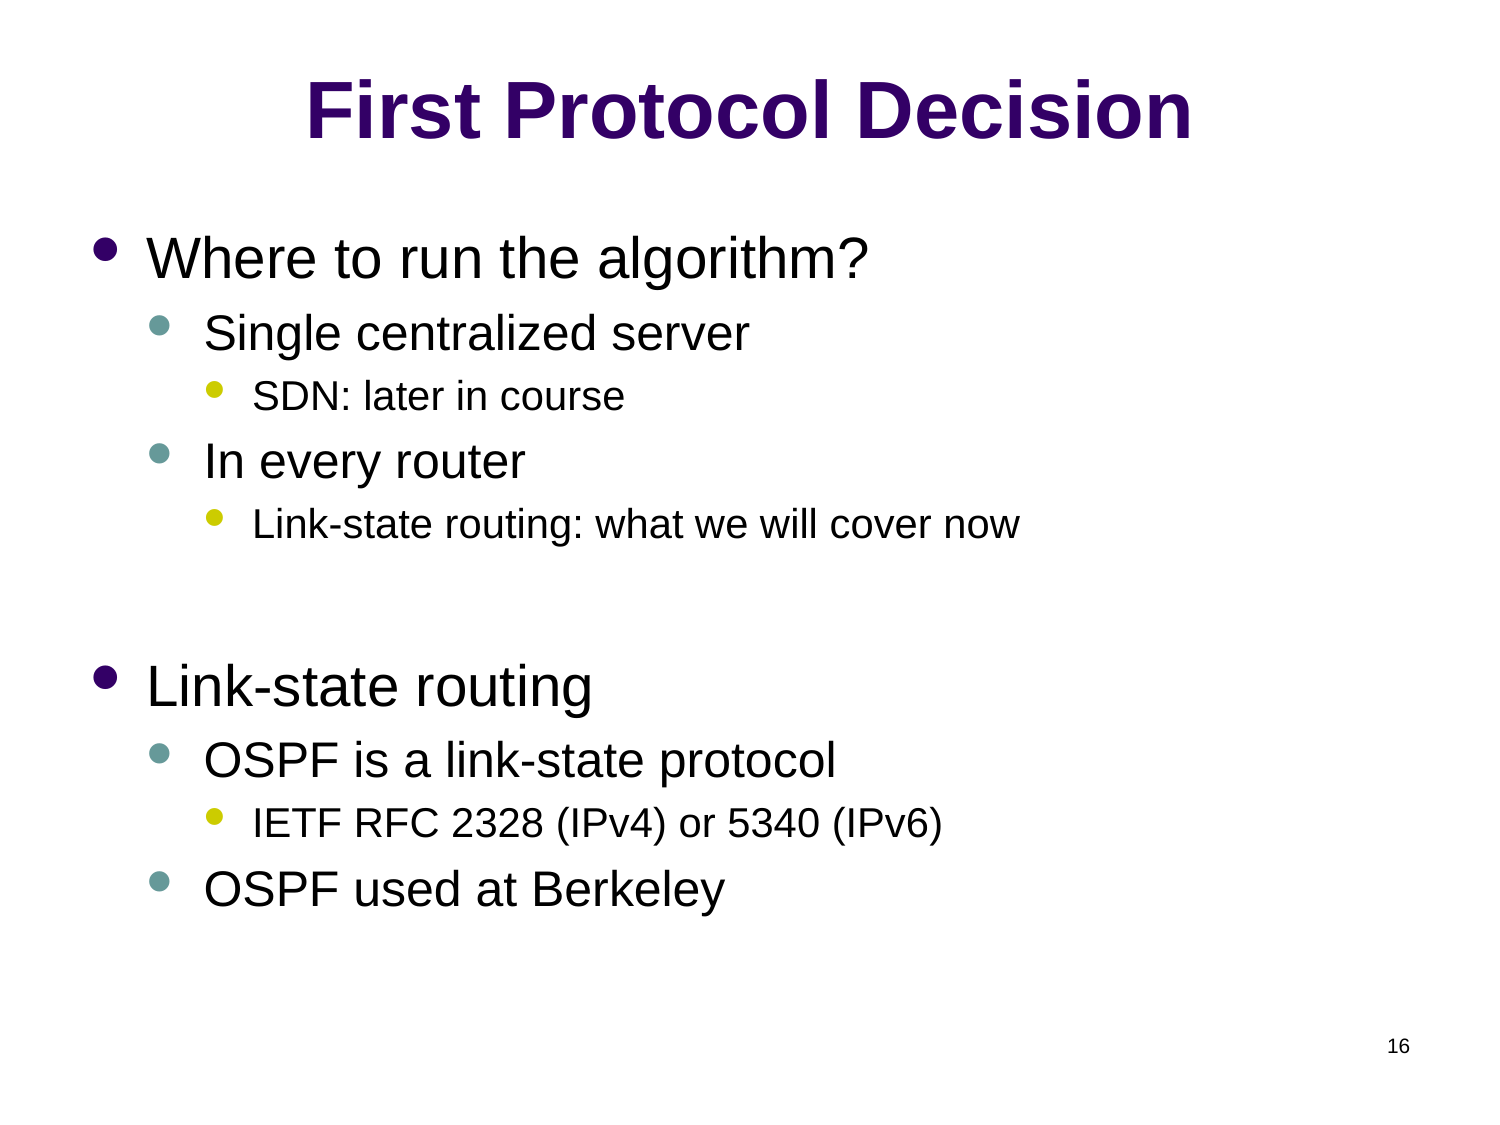

# First Protocol Decision
Where to run the algorithm?
Single centralized server
SDN: later in course
In every router
Link-state routing: what we will cover now

Link-state routing
OSPF is a link-state protocol
IETF RFC 2328 (IPv4) or 5340 (IPv6)
OSPF used at Berkeley

16